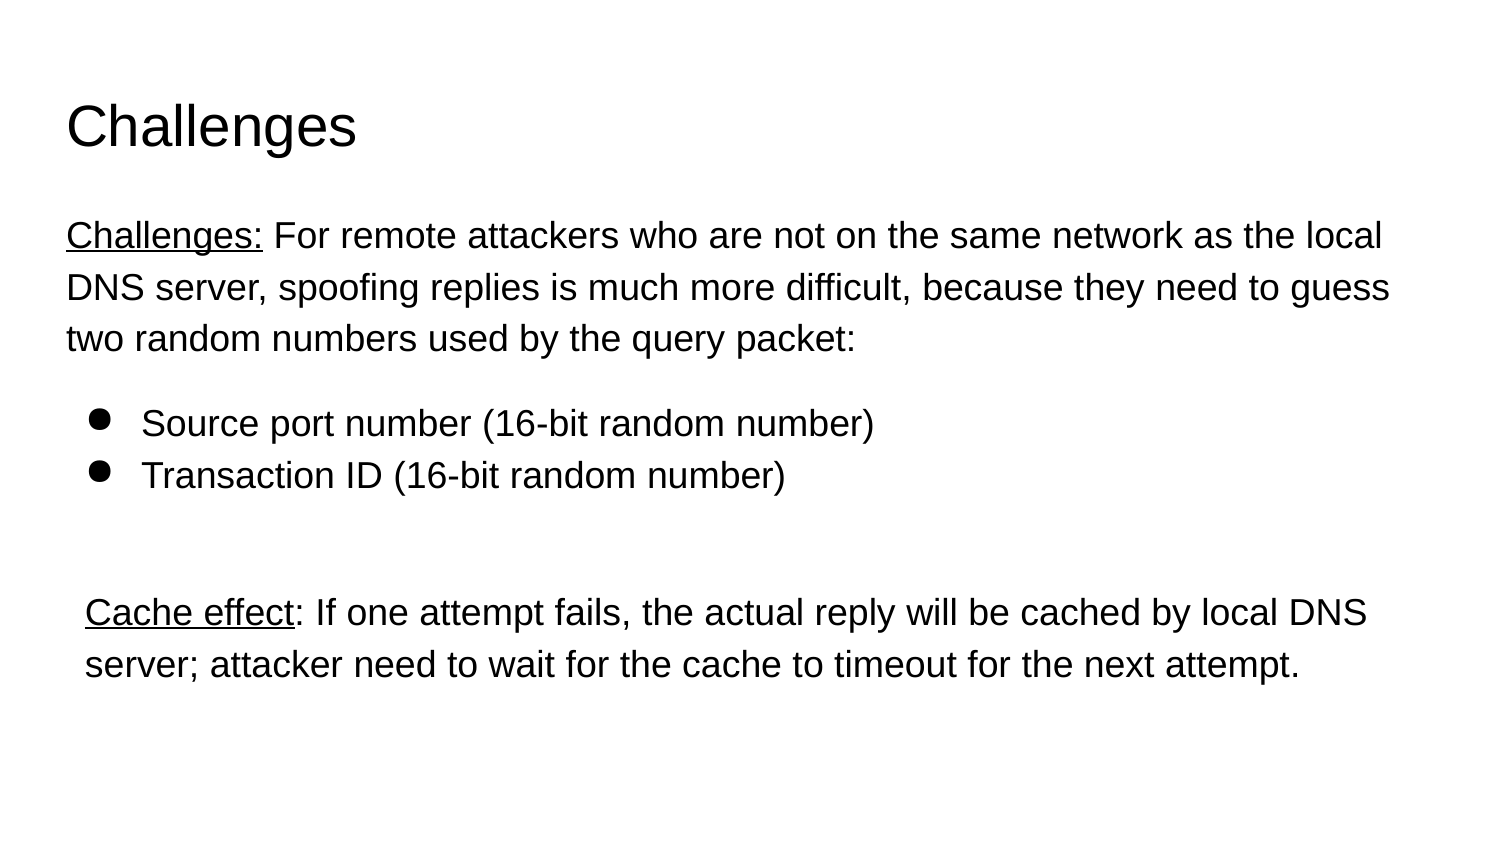

# Challenges
Challenges: For remote attackers who are not on the same network as the local DNS server, spoofing replies is much more difficult, because they need to guess two random numbers used by the query packet:
Source port number (16-bit random number)
Transaction ID (16-bit random number)

Cache effect: If one attempt fails, the actual reply will be cached by local DNS server; attacker need to wait for the cache to timeout for the next attempt.